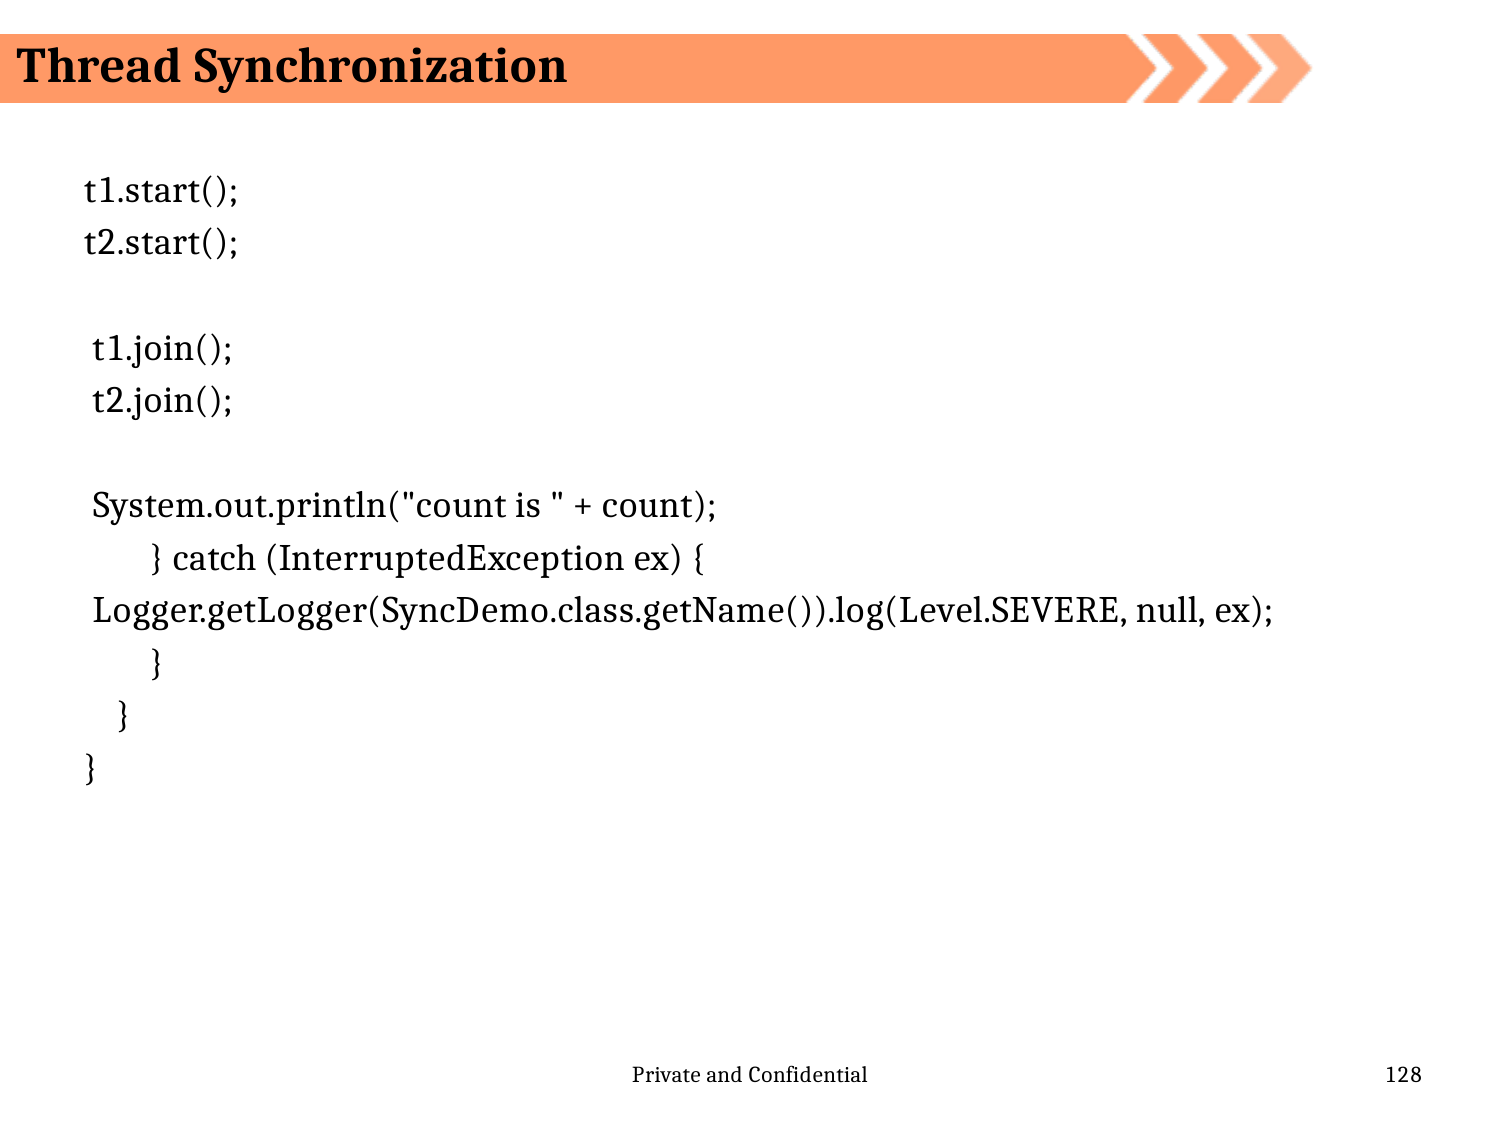

Thread Synchronization
t1.start();
t2.start();

 t1.join();
 t2.join();

 System.out.println("count is " + count);
        } catch (InterruptedException ex) {
 Logger.getLogger(SyncDemo.class.getName()).log(Level.SEVERE, null, ex);
        }
    }
}